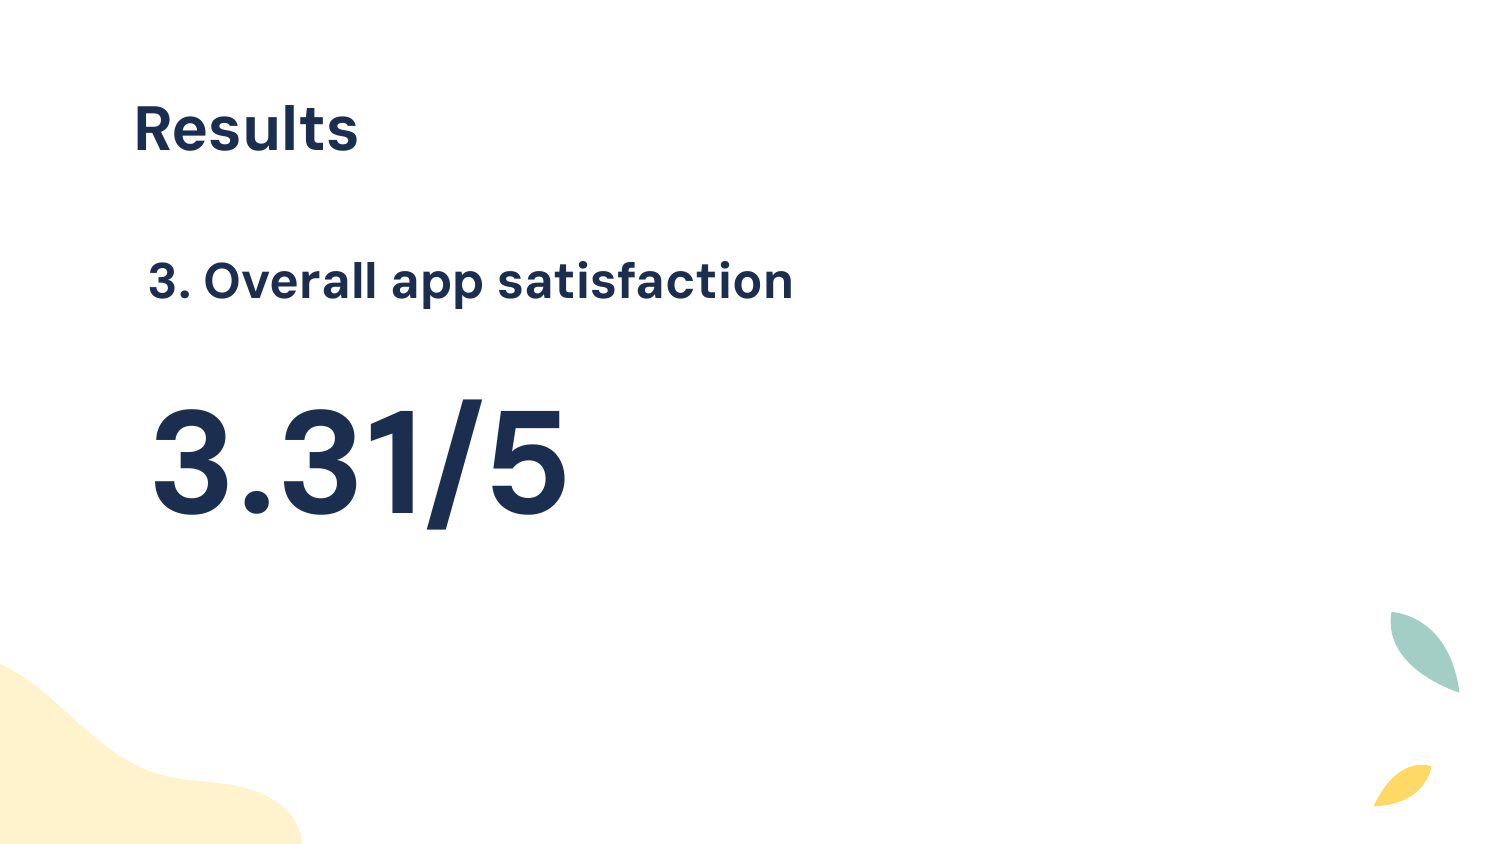

# Results
3. Overall app satisfaction

3.31/5